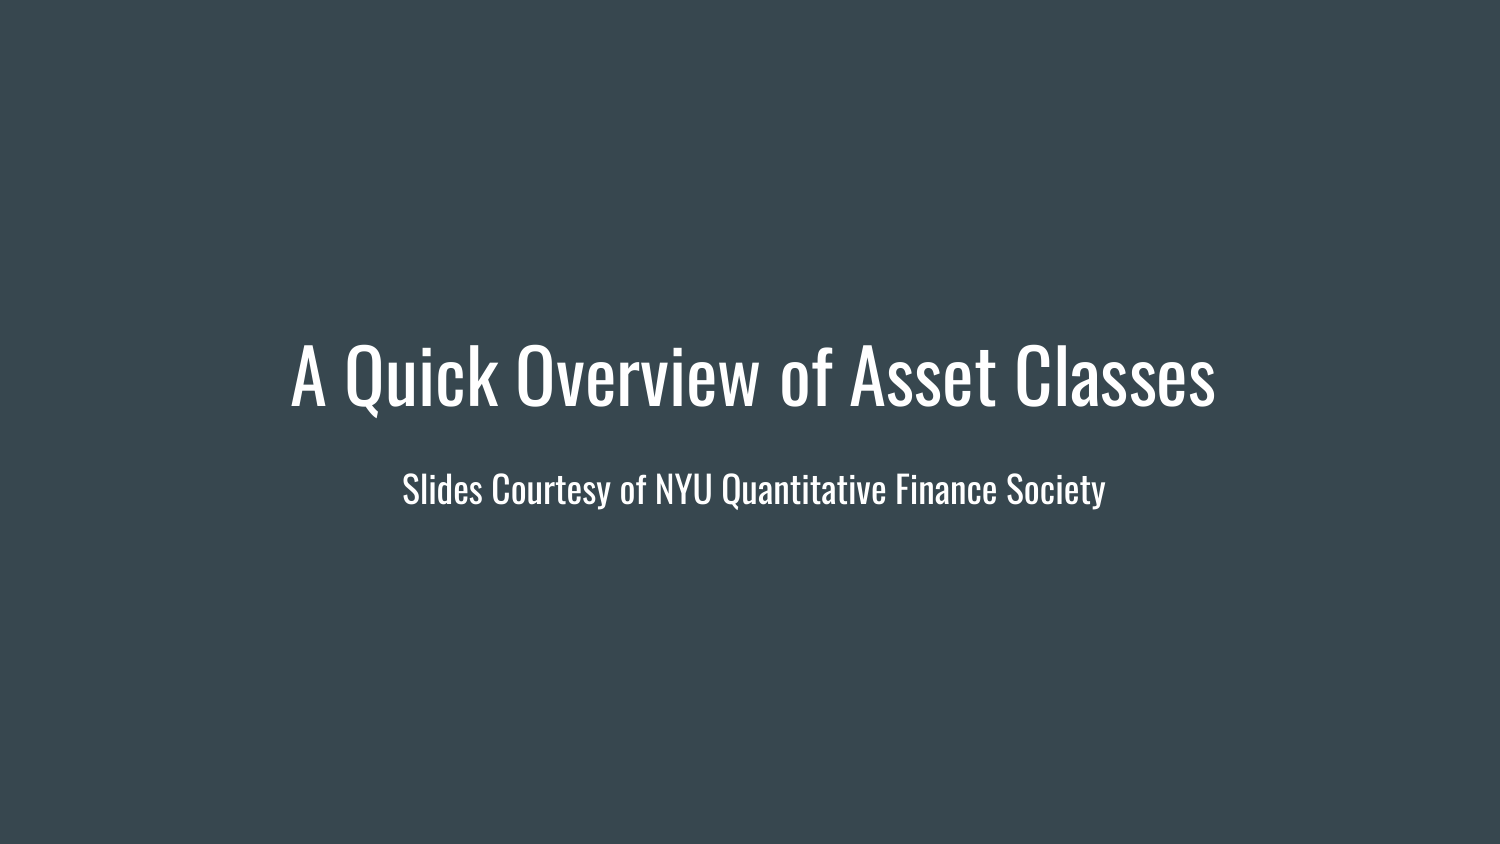

# A Quick Overview of Asset Classes

Slides Courtesy of NYU Quantitative Finance Society